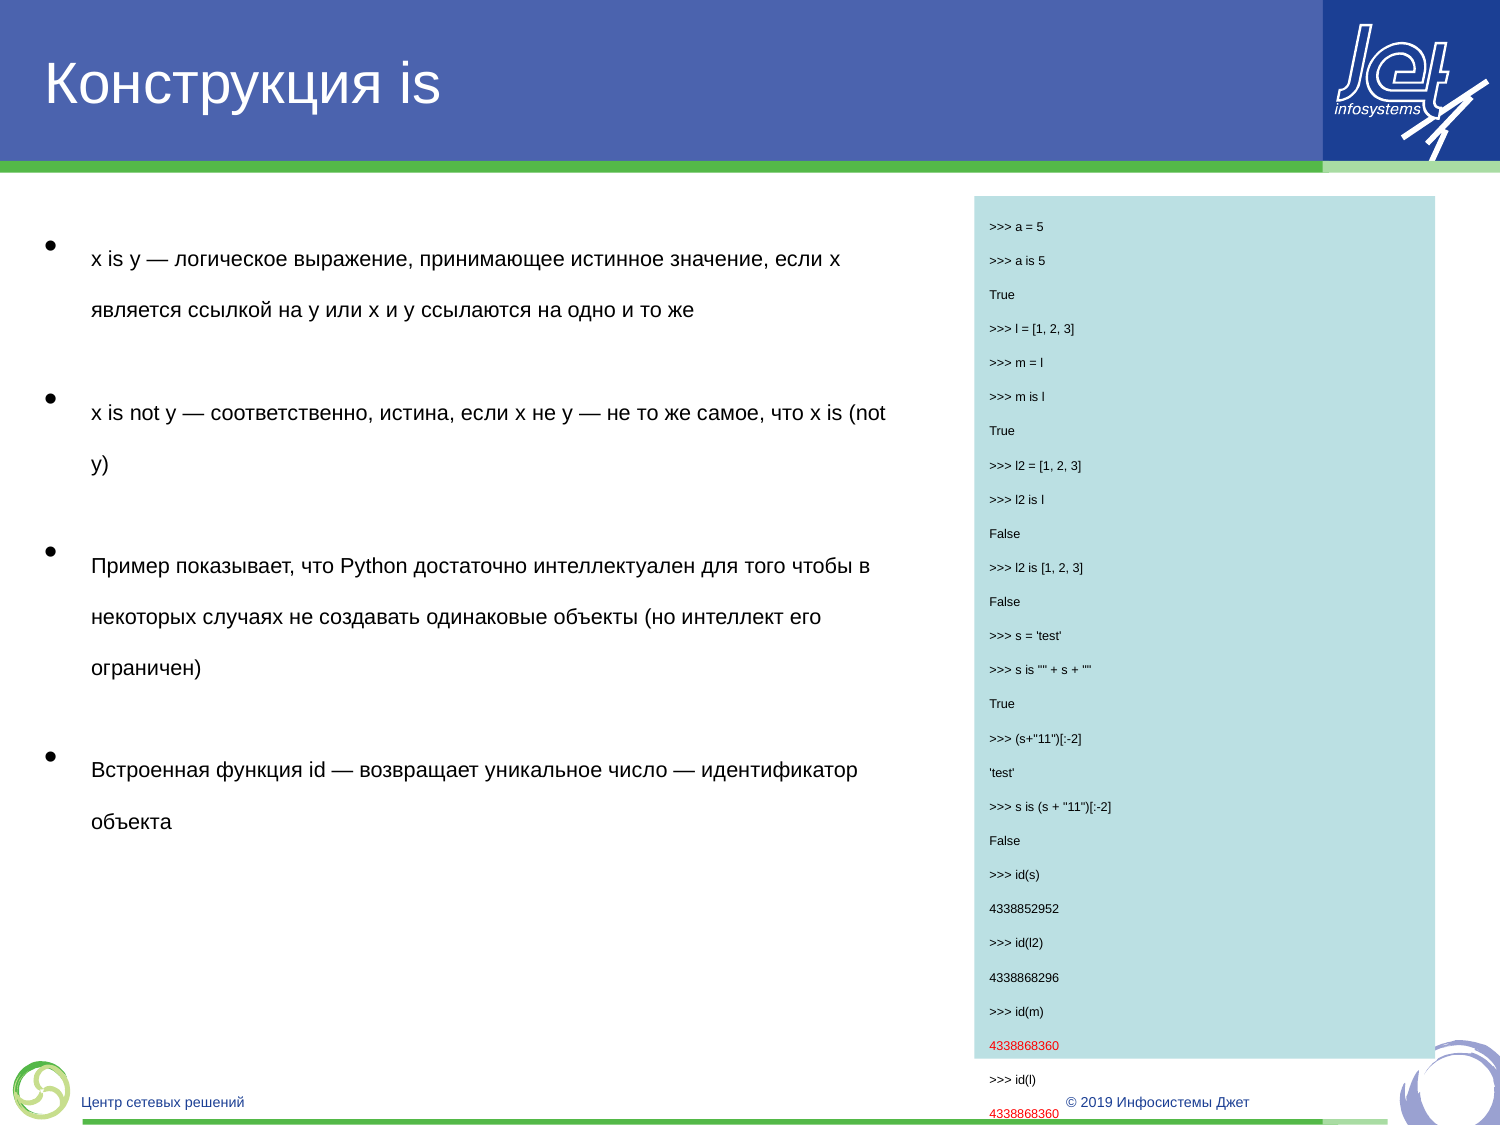

# Конструкция is
>>> a = 5
>>> a is 5
True
>>> l = [1, 2, 3]
>>> m = l
>>> m is l
True
>>> l2 = [1, 2, 3]
>>> l2 is l
False
>>> l2 is [1, 2, 3]
False
>>> s = 'test'
>>> s is "" + s + ""
True
>>> (s+"11")[:-2]
'test'
>>> s is (s + "11")[:-2]
False
>>> id(s)
4338852952
>>> id(l2)
4338868296
>>> id(m)
4338868360
>>> id(l)
4338868360

x is y — логическое выражение, принимающее истинное значение, если x является ссылкой на y или x и y ссылаются на одно и то же

x is not y — соответственно, истина, если x не y — не то же самое, что x is (not y)

Пример показывает, что Python достаточно интеллектуален для того чтобы в некоторых случаях не создавать одинаковые объекты (но интеллект его ограничен)

Встроенная функция id — возвращает уникальное число — идентификатор объекта